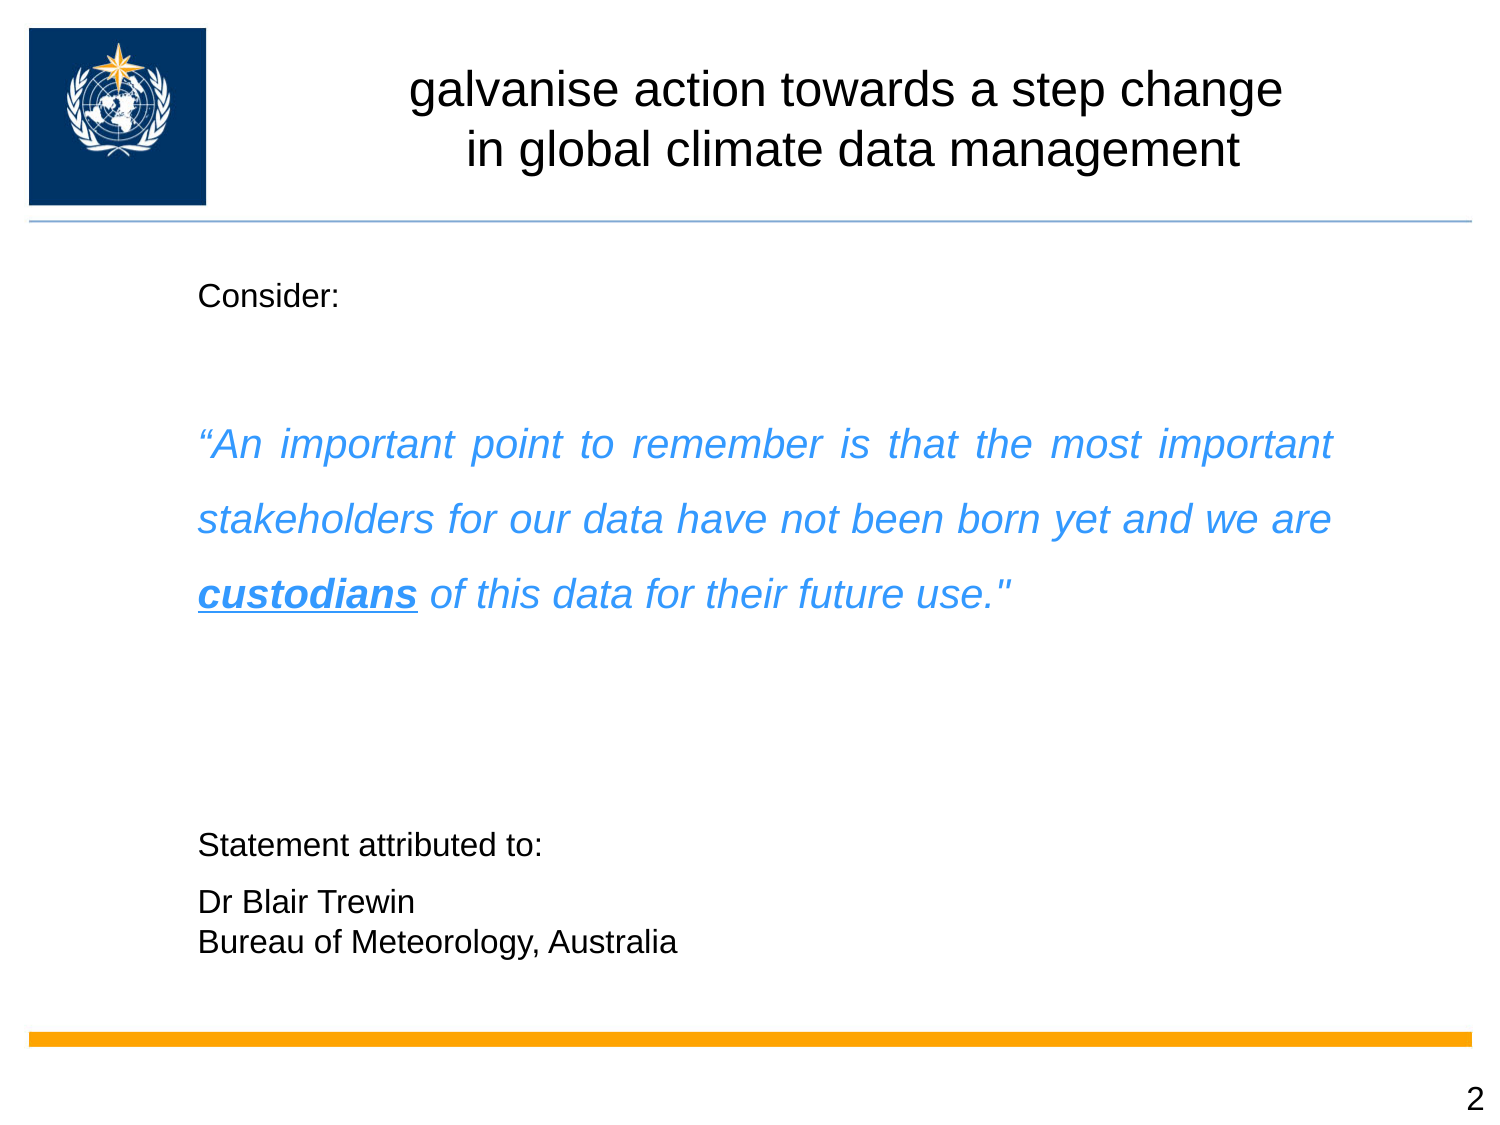

# galvanise action towards a step change in global climate data management
Consider:

“An important point to remember is that the most important stakeholders for our data have not been born yet and we are custodians of this data for their future use."

Statement attributed to:
Dr Blair Trewin
Bureau of Meteorology, Australia
2